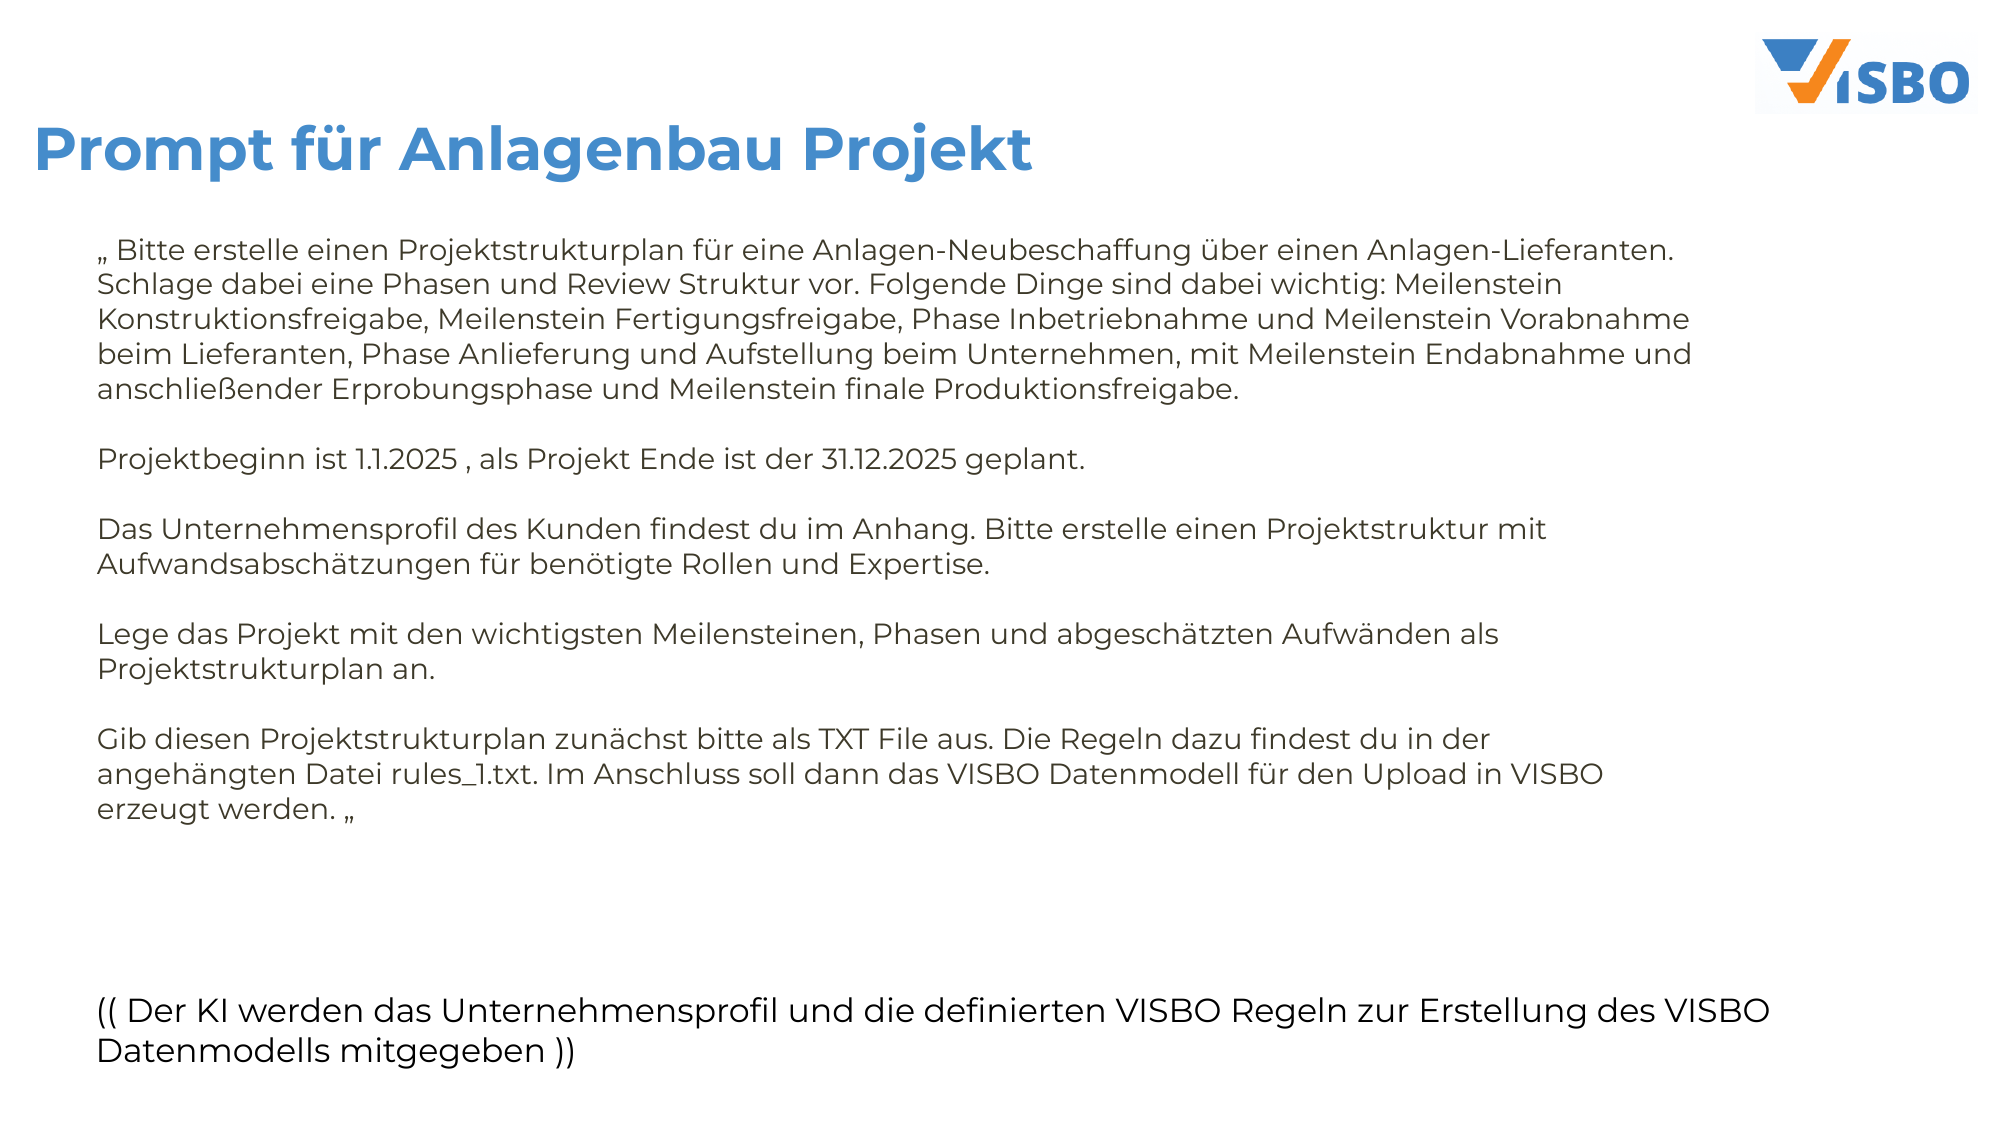

# Prompt für Anlagenbau Projekt
„ Bitte erstelle einen Projektstrukturplan für eine Anlagen-Neubeschaffung über einen Anlagen-Lieferanten. Schlage dabei eine Phasen und Review Struktur vor. Folgende Dinge sind dabei wichtig: Meilenstein Konstruktionsfreigabe, Meilenstein Fertigungsfreigabe, Phase Inbetriebnahme und Meilenstein Vorabnahme beim Lieferanten, Phase Anlieferung und Aufstellung beim Unternehmen, mit Meilenstein Endabnahme und anschließender Erprobungsphase und Meilenstein finale Produktionsfreigabe.

Projektbeginn ist 1.1.2025 , als Projekt Ende ist der 31.12.2025 geplant.

Das Unternehmensprofil des Kunden findest du im Anhang. Bitte erstelle einen Projektstruktur mit Aufwandsabschätzungen für benötigte Rollen und Expertise.

Lege das Projekt mit den wichtigsten Meilensteinen, Phasen und abgeschätzten Aufwänden als Projektstrukturplan an.

Gib diesen Projektstrukturplan zunächst bitte als TXT File aus. Die Regeln dazu findest du in der angehängten Datei rules_1.txt. Im Anschluss soll dann das VISBO Datenmodell für den Upload in VISBO erzeugt werden. „
(( Der KI werden das Unternehmensprofil und die definierten VISBO Regeln zur Erstellung des VISBO Datenmodells mitgegeben ))